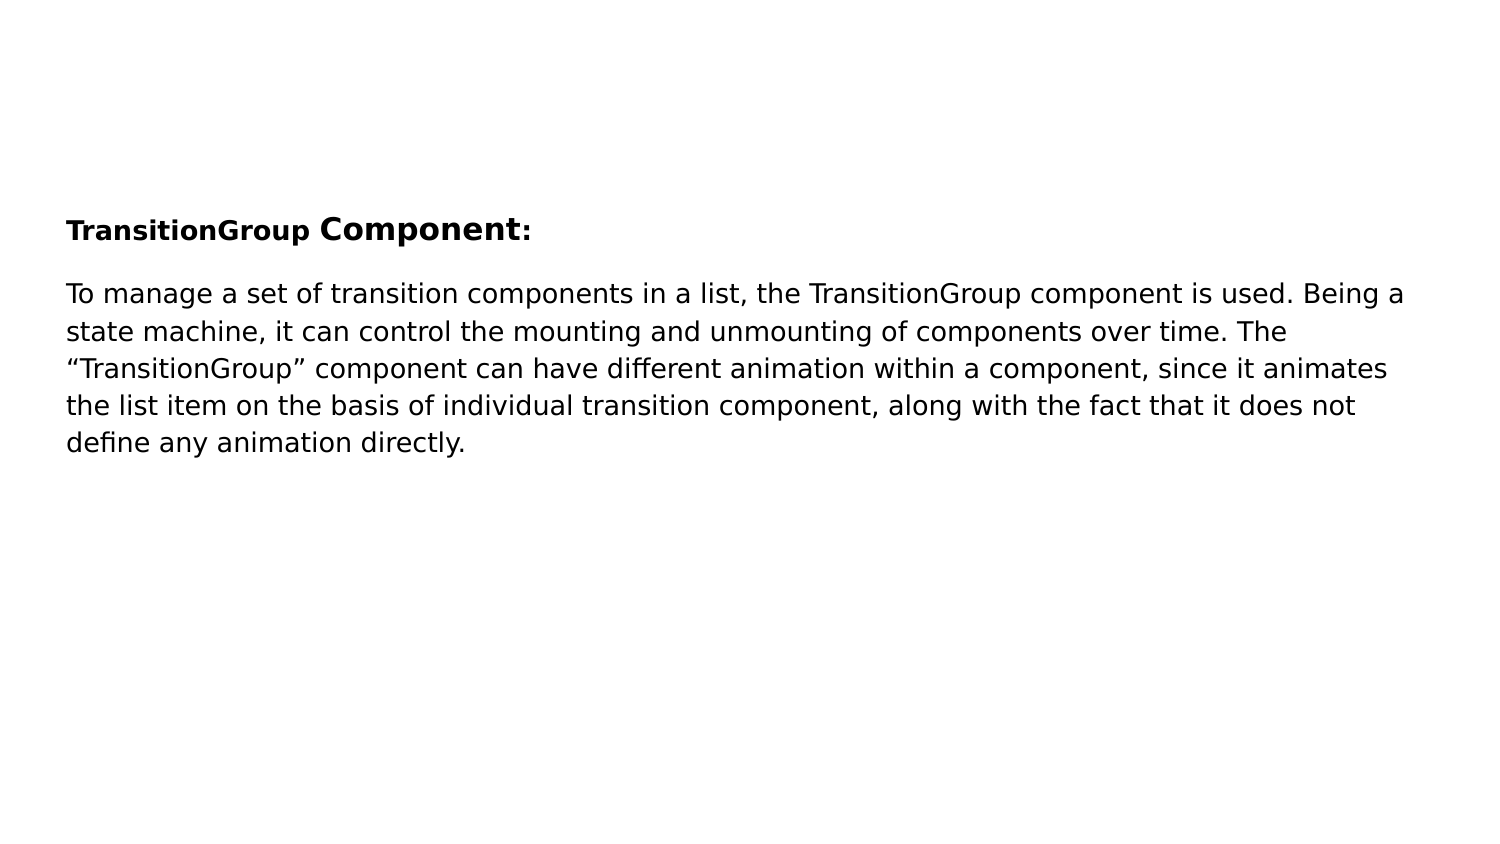

#
TransitionGroup Component:
To manage a set of transition components in a list, the TransitionGroup component is used. Being a state machine, it can control the mounting and unmounting of components over time. The “TransitionGroup” component can have different animation within a component, since it animates the list item on the basis of individual transition component, along with the fact that it does not define any animation directly.